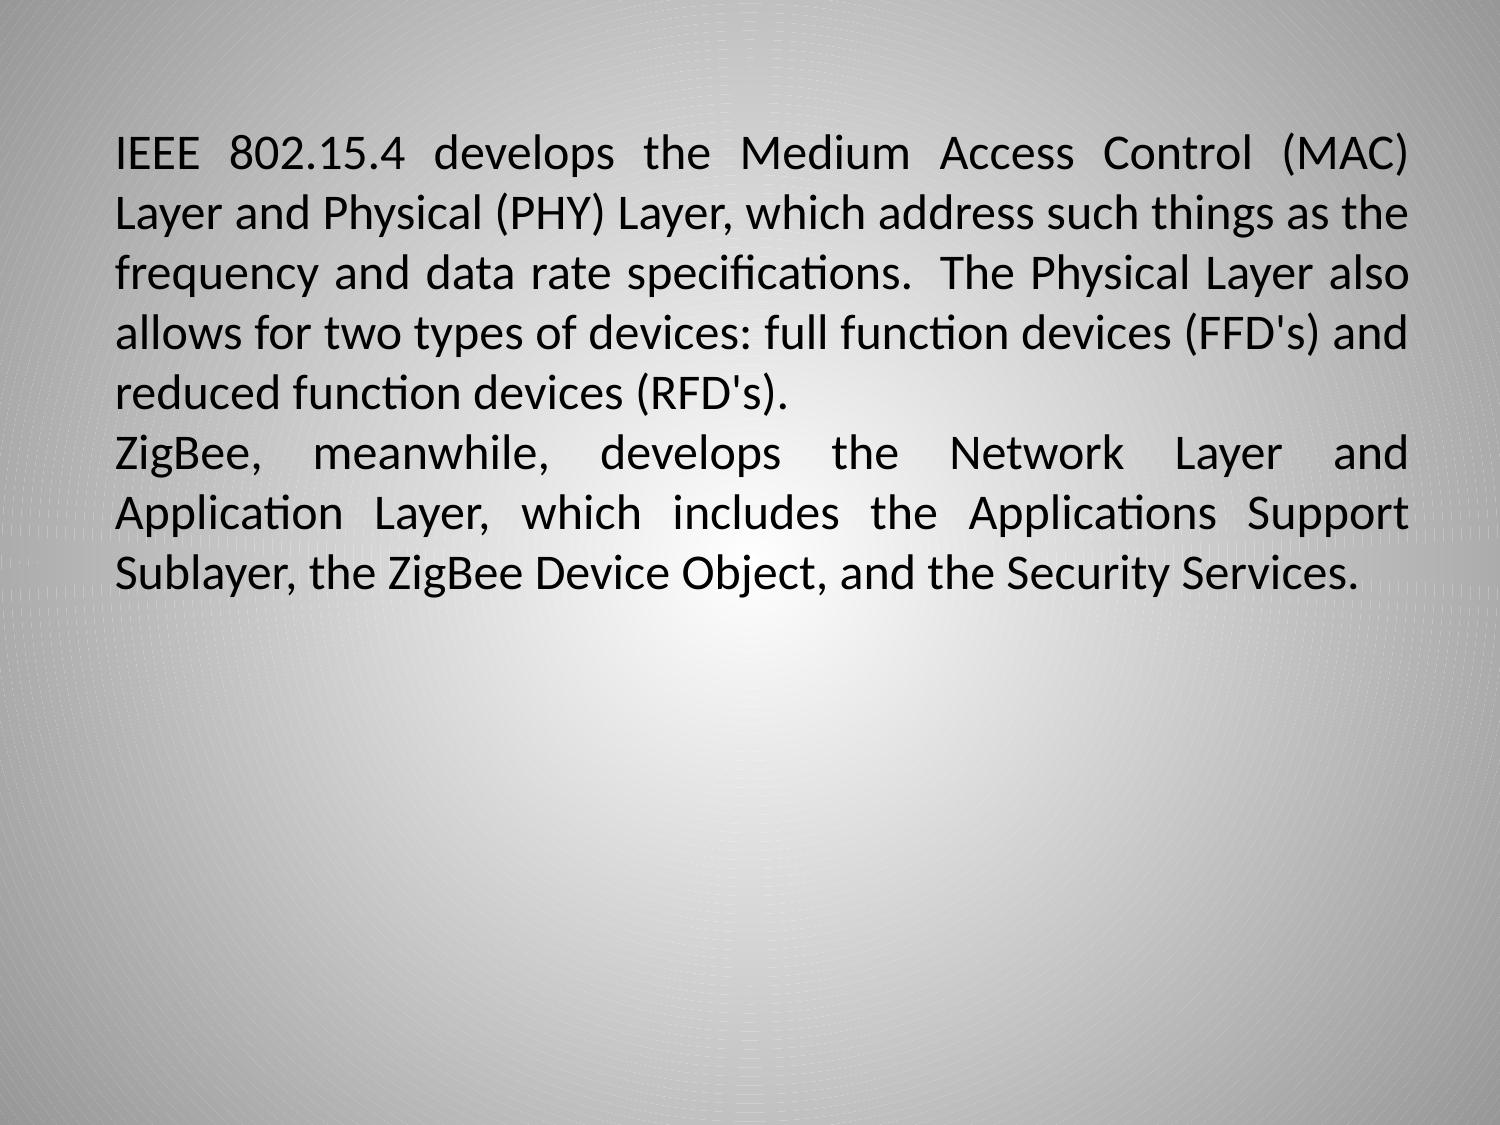

IEEE 802.15.4 develops the Medium Access Control (MAC) Layer and Physical (PHY) Layer, which address such things as the frequency and data rate specifications.  The Physical Layer also allows for two types of devices: full function devices (FFD's) and reduced function devices (RFD's).
ZigBee, meanwhile, develops the Network Layer and Application Layer, which includes the Applications Support Sublayer, the ZigBee Device Object, and the Security Services.